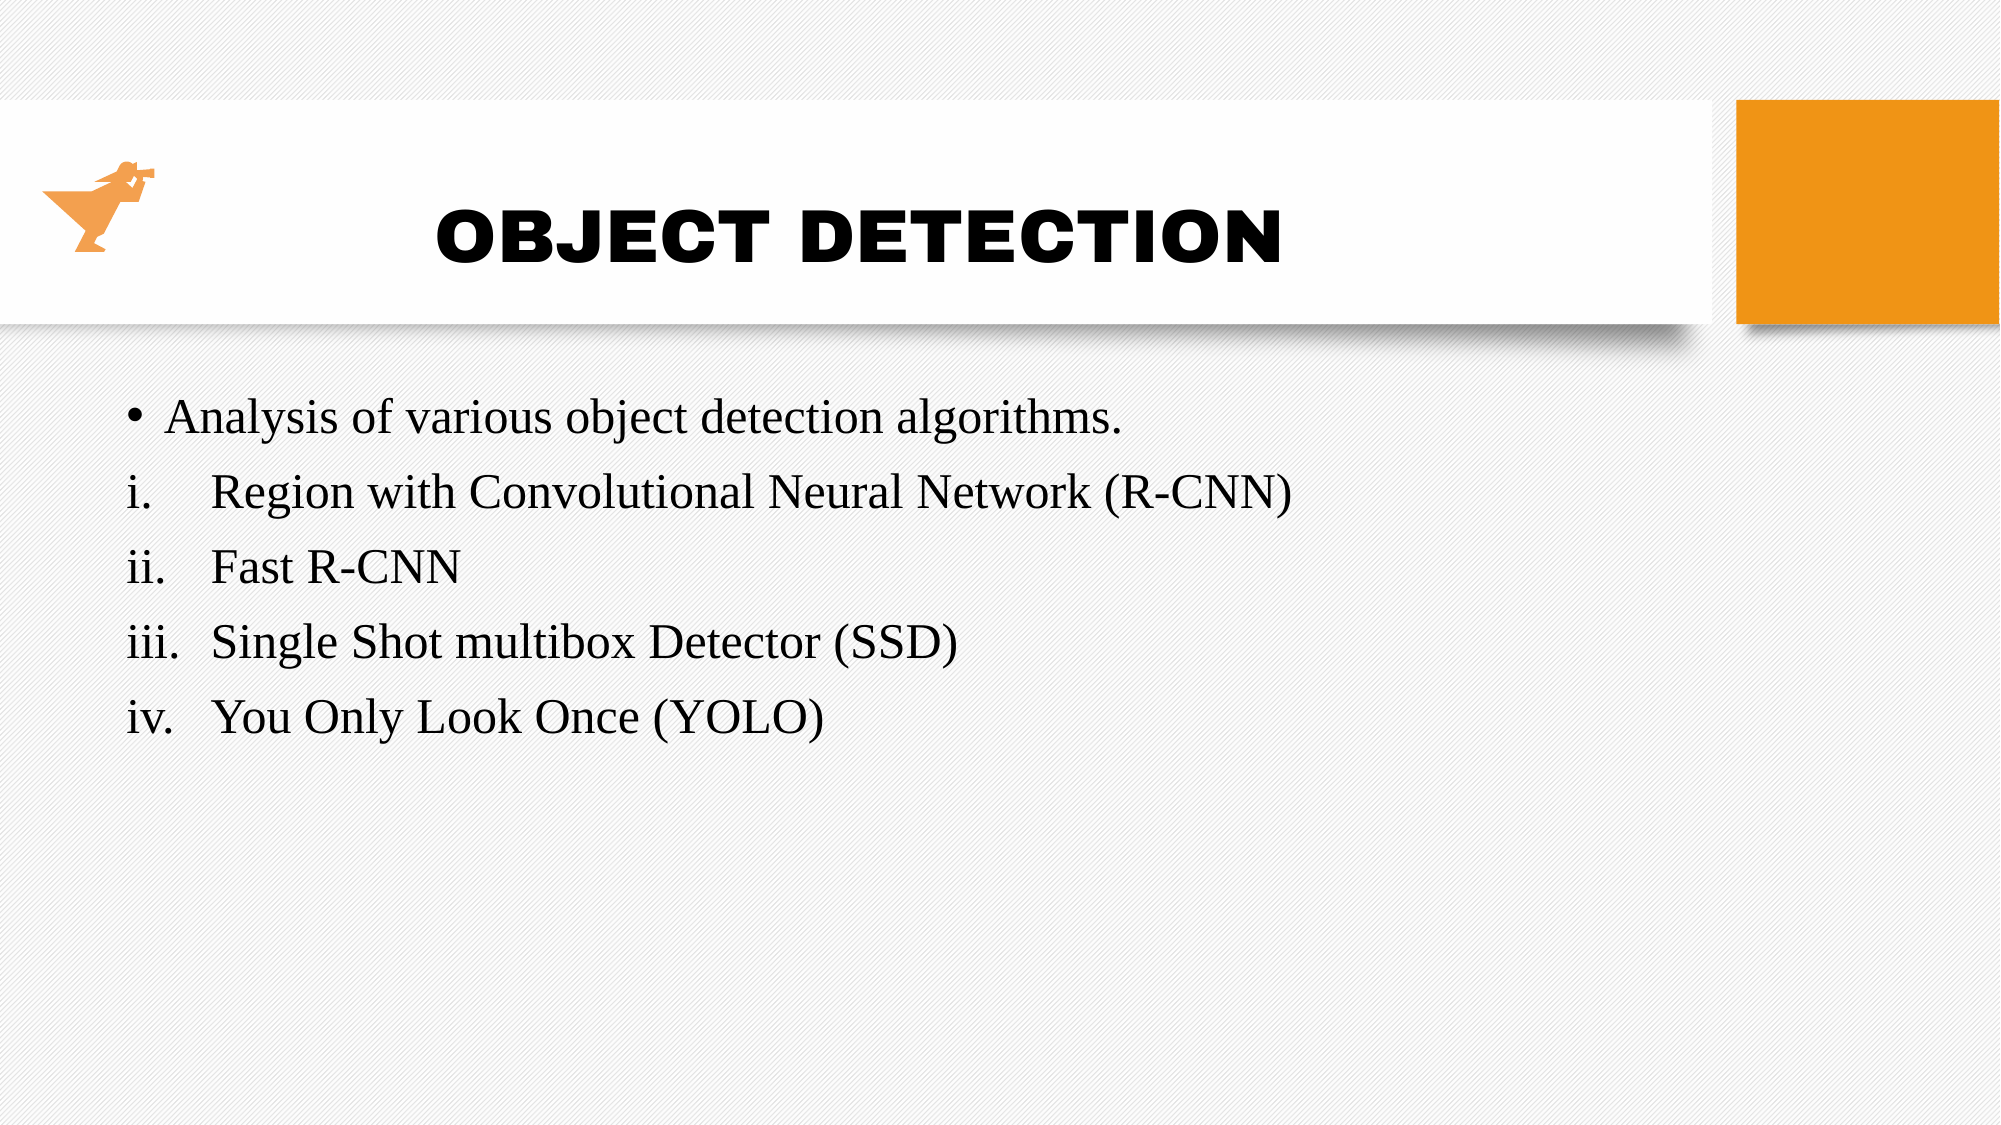

OBJECT DETECTION
Analysis of various object detection algorithms.
Region with Convolutional Neural Network (R-CNN)
Fast R-CNN
Single Shot multibox Detector (SSD)
You Only Look Once (YOLO)